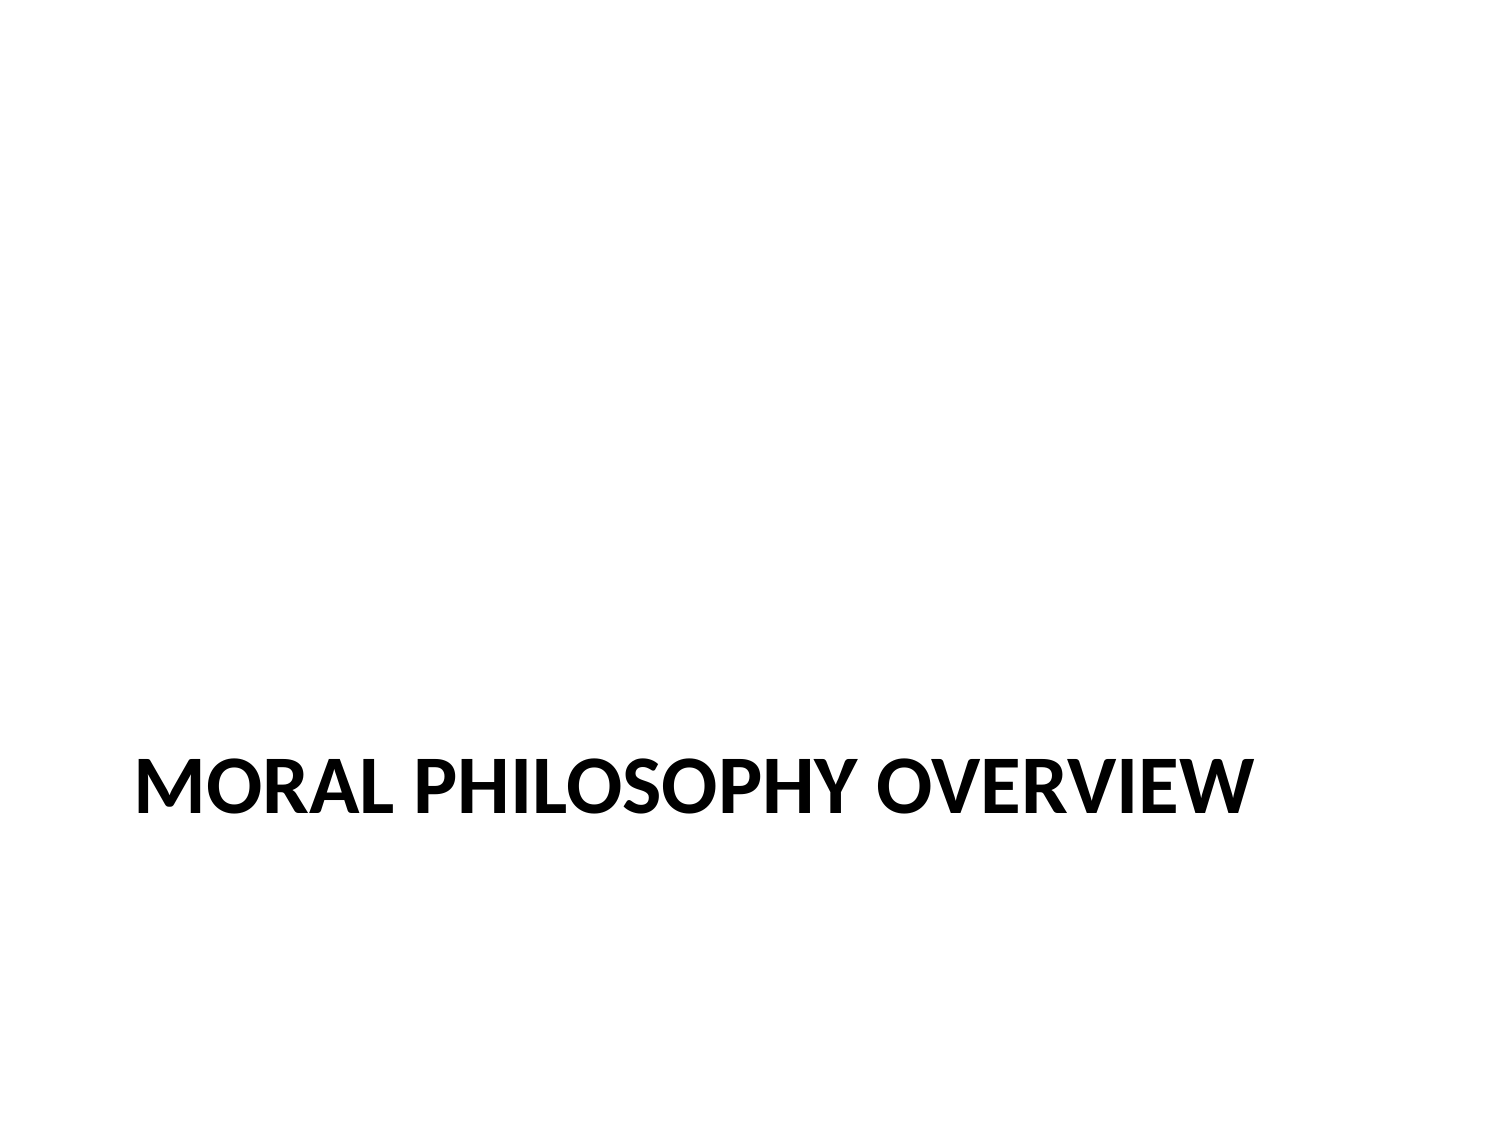

Moral philosophy is the study of norms and values. It centers on two main questions:
What is good for its own sake?
What may we do in our pursuit of what is good for its own sake?
# Moral philosophy overview